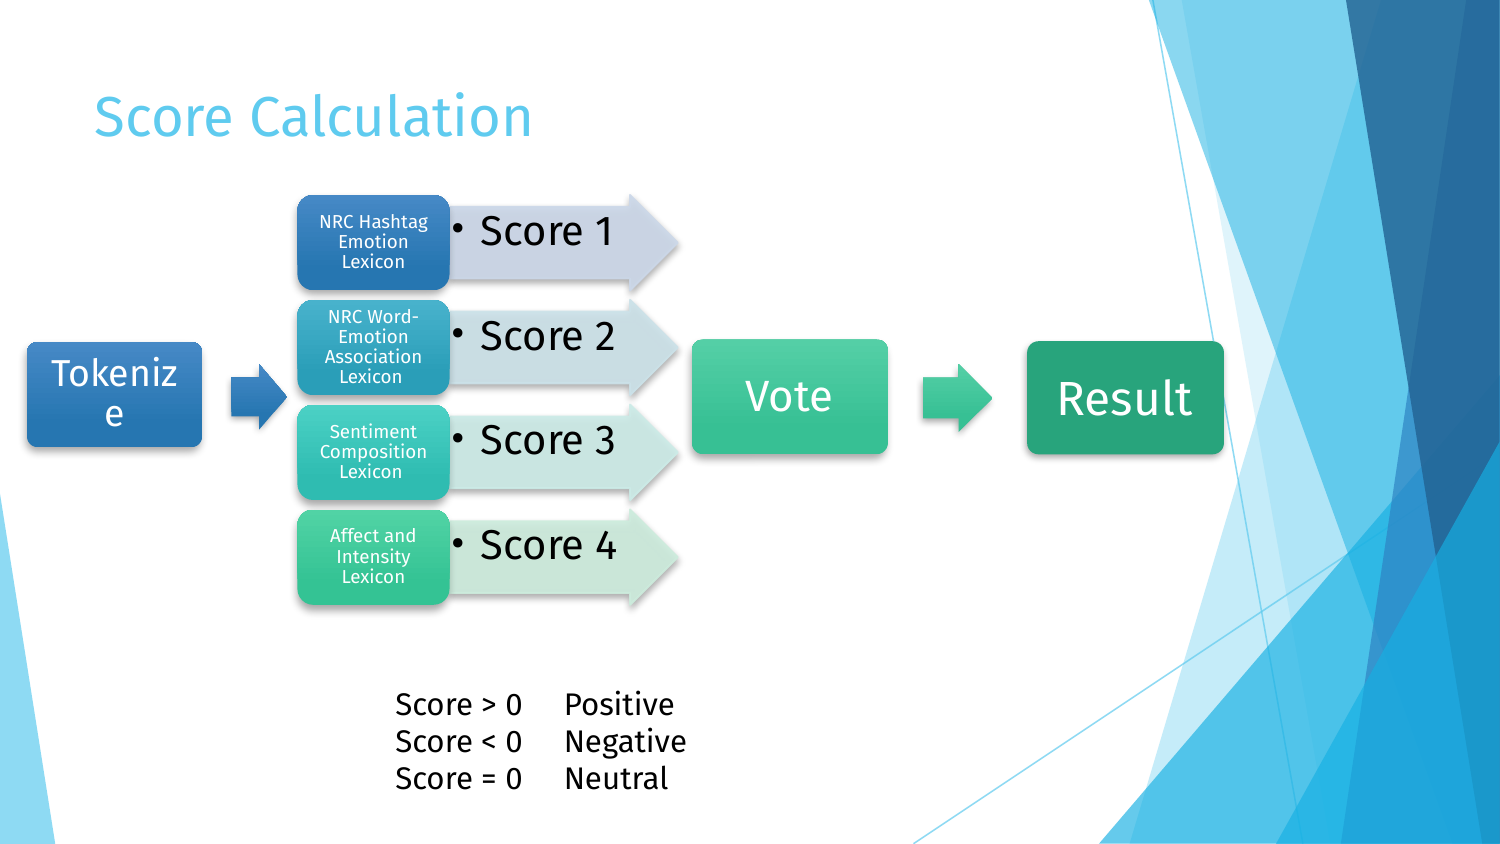

# Score Calculation

NRC Hashtag Emotion Lexicon
Score 1

NRC Word-Emotion Association Lexicon
Score 2

Sentiment Composition Lexicon
Score 3

Affect and Intensity Lexicon
Score 4

Vote

Result

Tokenize

Score > 0     Positive
Score < 0     Negative
Score = 0     Neutral